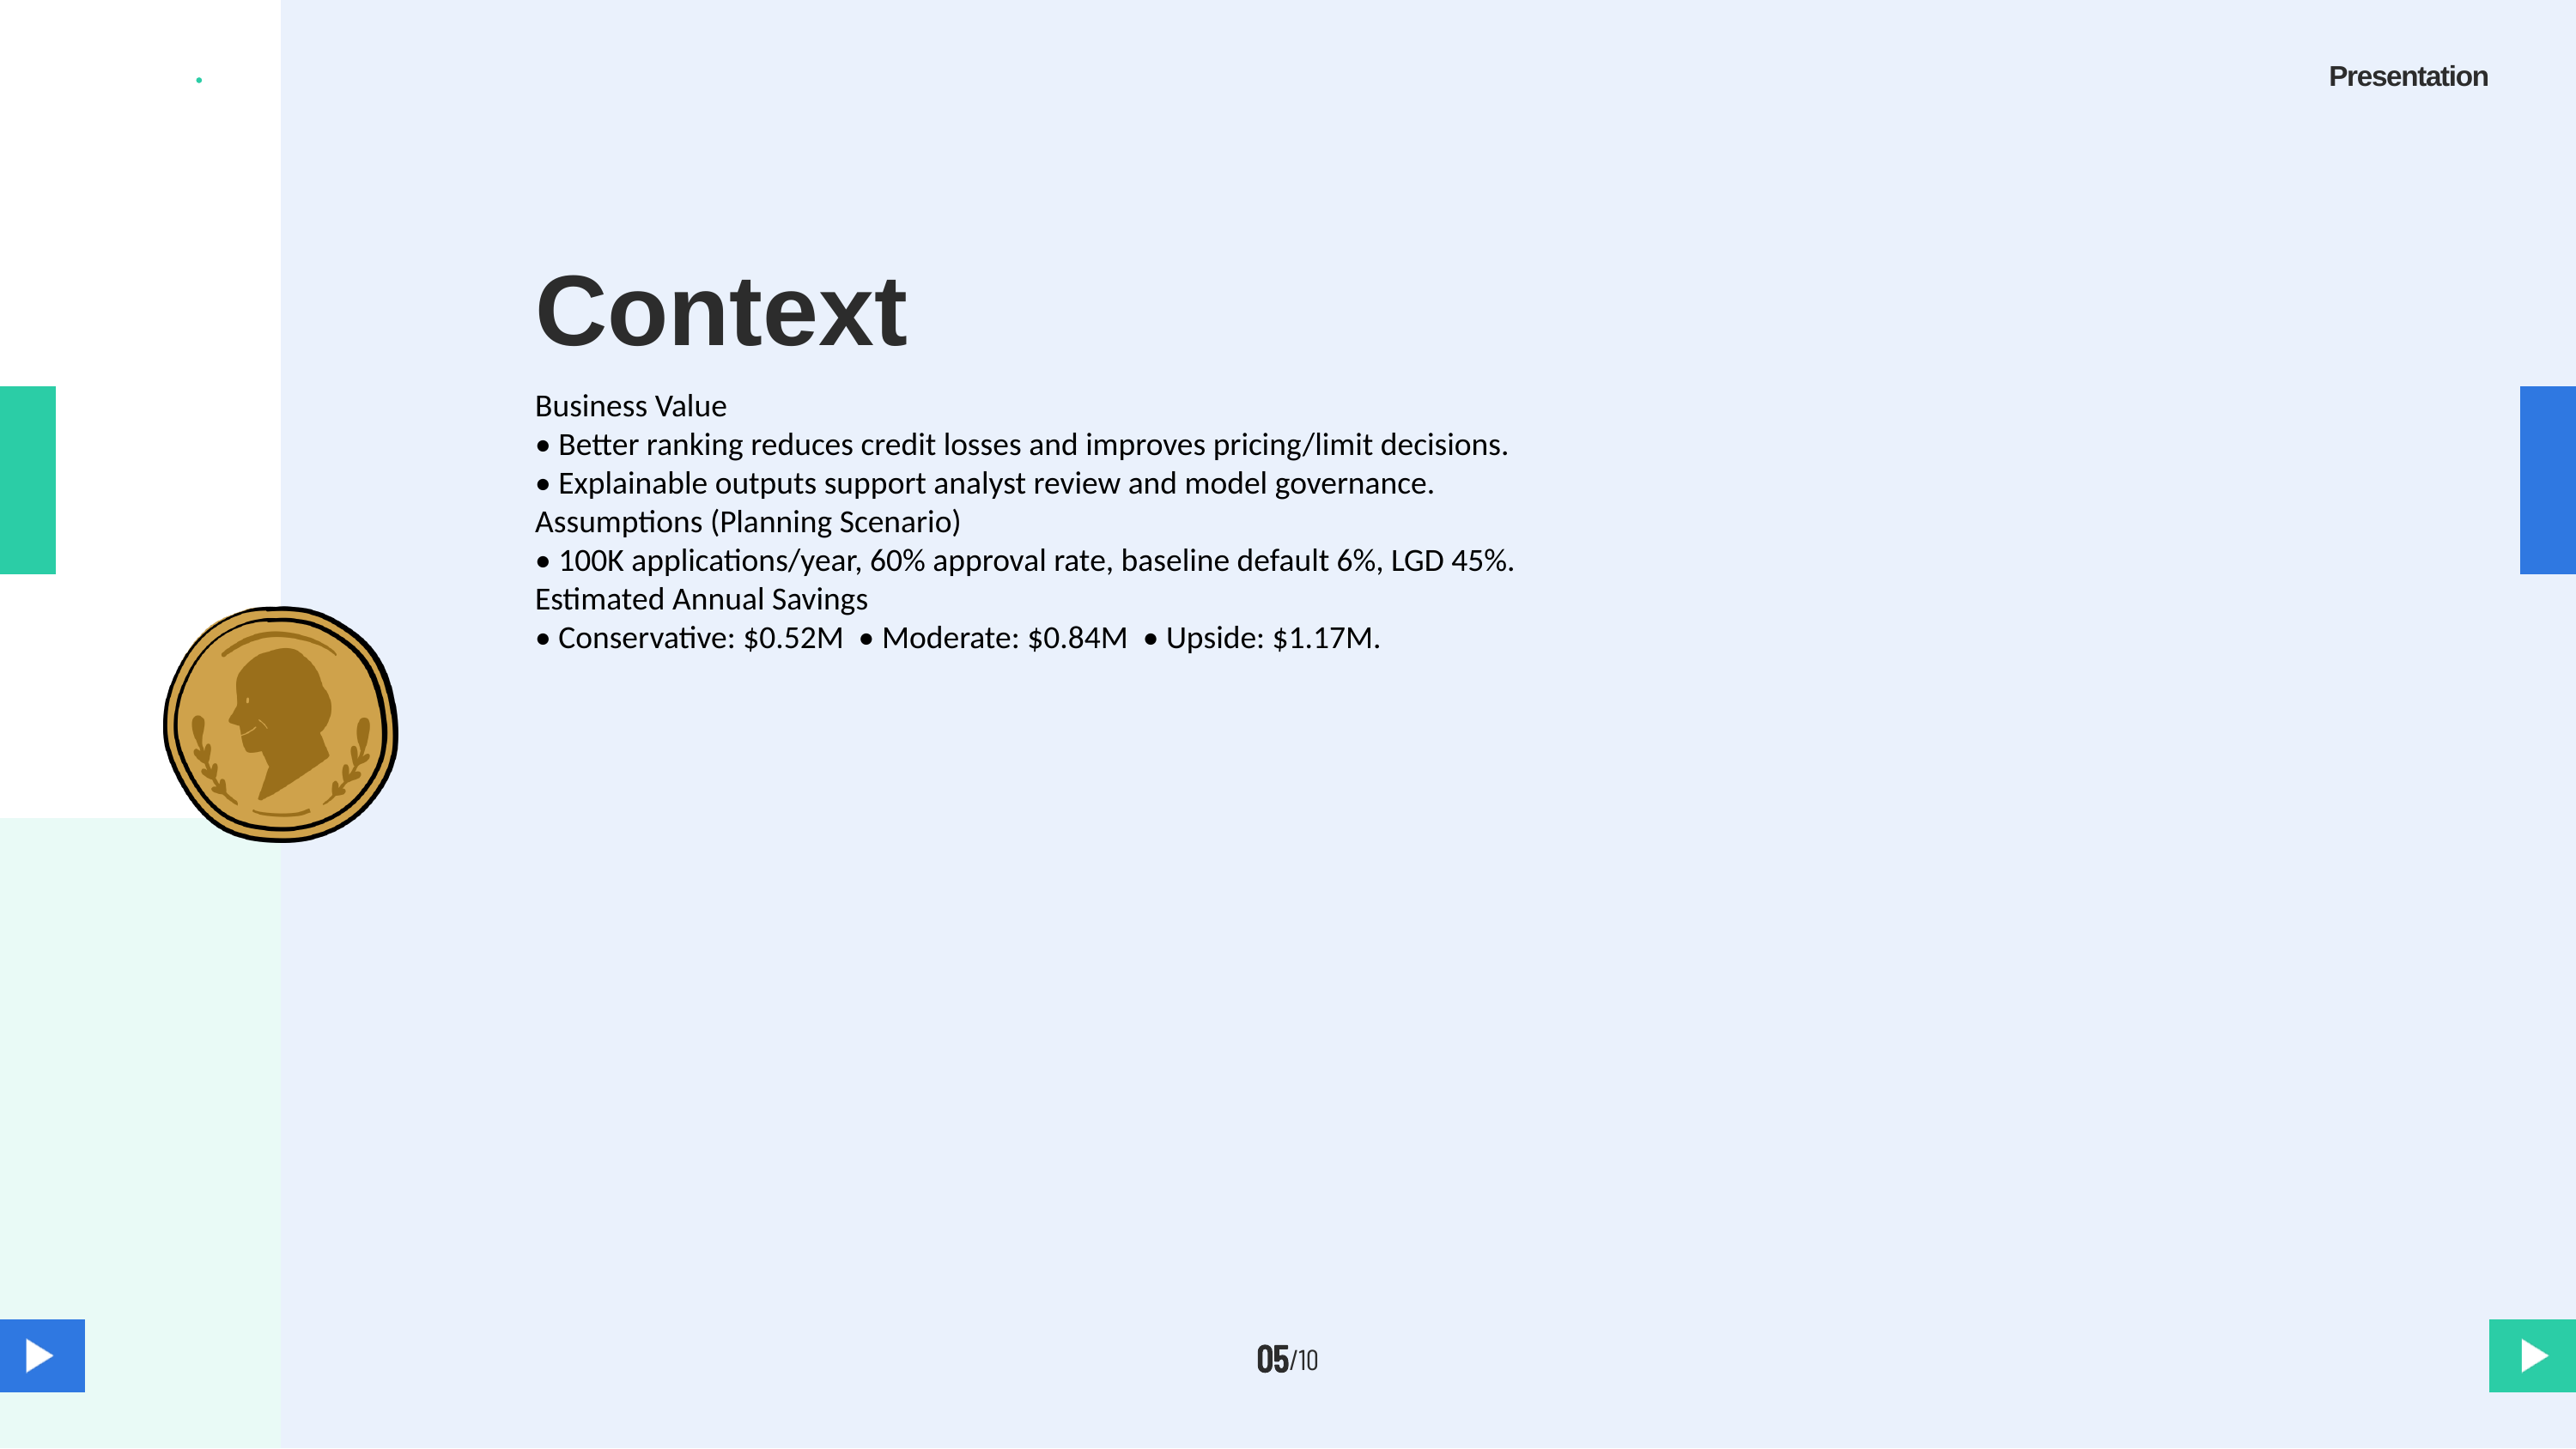

Presentation

Context
Business Value
• Better ranking reduces credit losses and improves pricing/limit decisions.
• Explainable outputs support analyst review and model governance.
Assumptions (Planning Scenario)
• 100K applications/year, 60% approval rate, baseline default 6%, LGD 45%.
Estimated Annual Savings
• Conservative: $0.52M  • Moderate: $0.84M  • Upside: $1.17M.

05
/
10